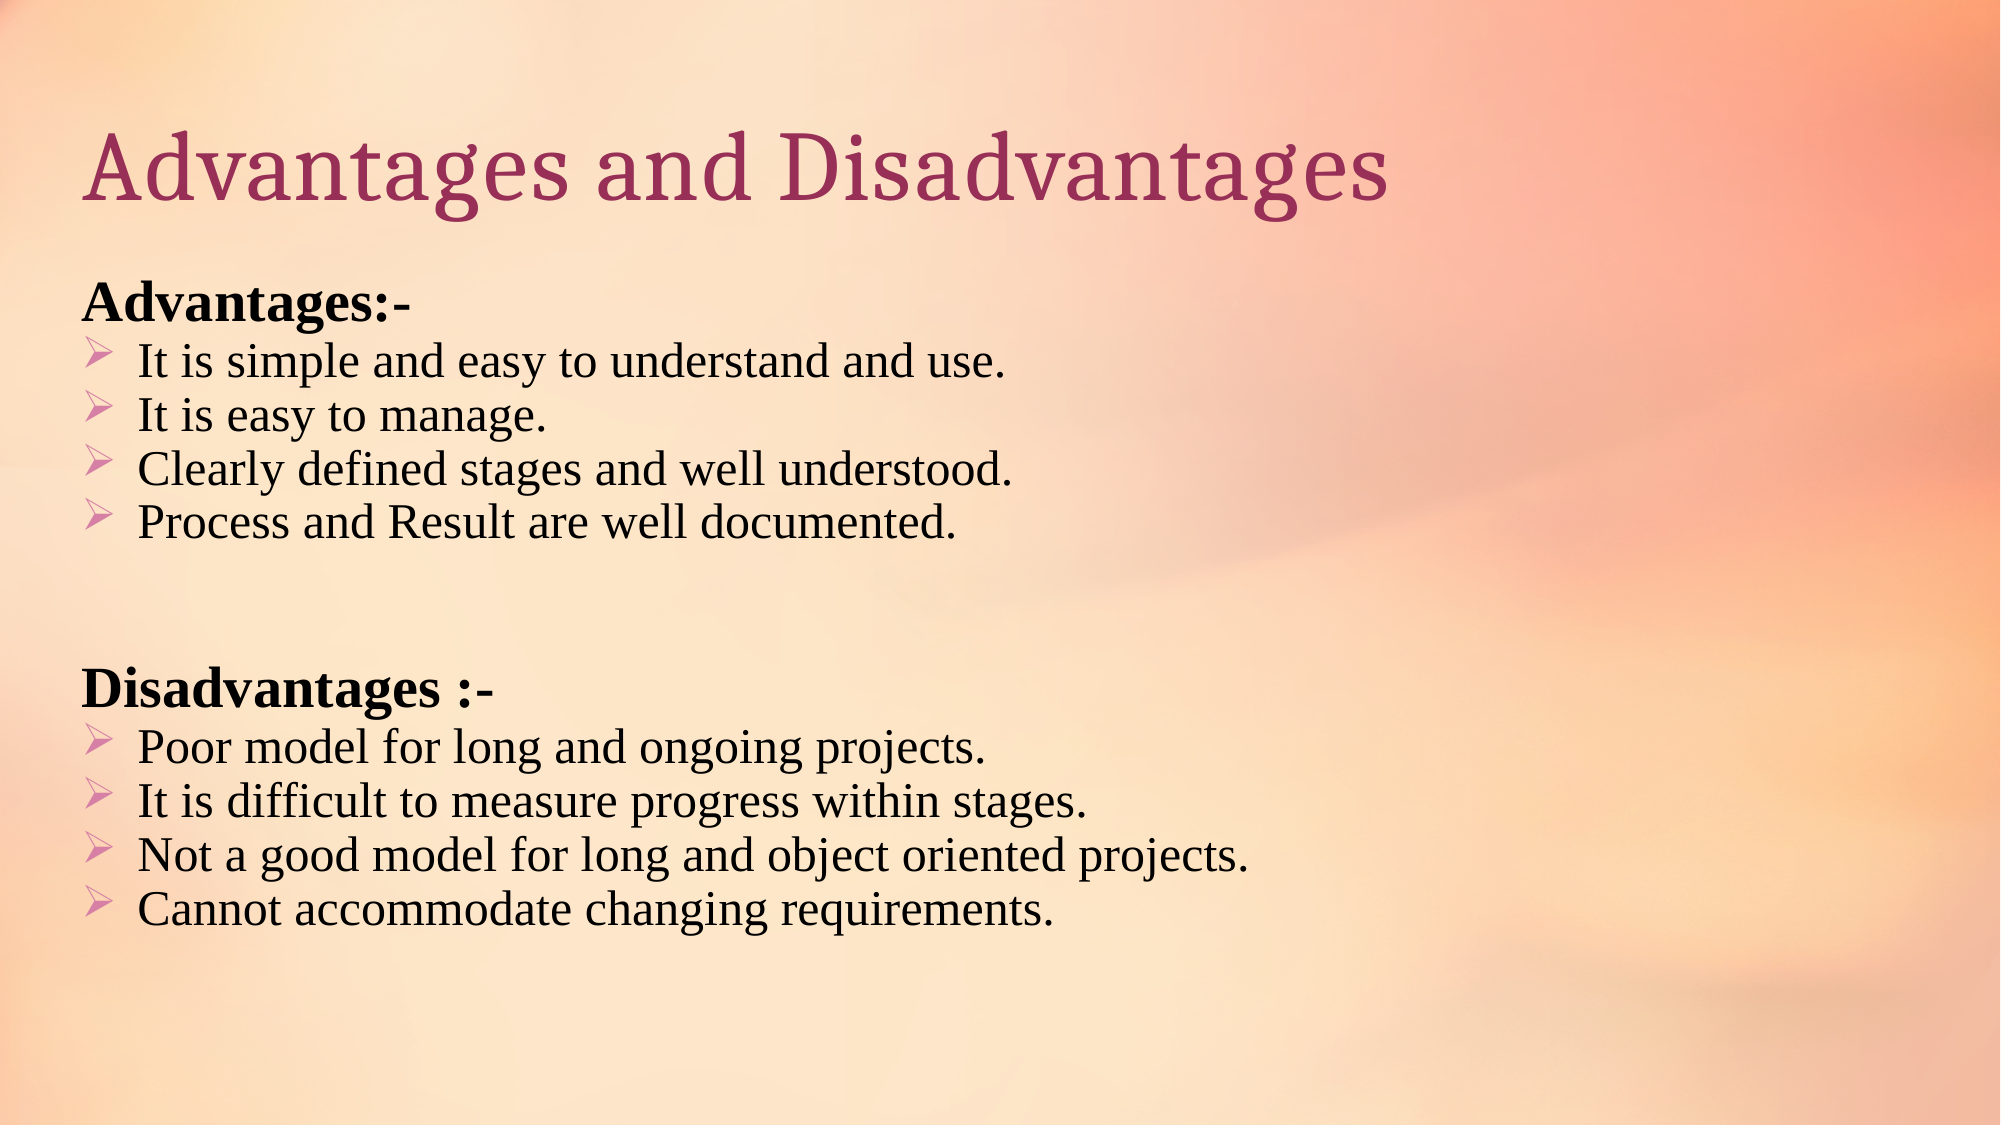

# Advantages and Disadvantages
Advantages:-
It is simple and easy to understand and use.
It is easy to manage.
Clearly defined stages and well understood.
Process and Result are well documented.

Disadvantages :-
Poor model for long and ongoing projects.
It is difficult to measure progress within stages.
Not a good model for long and object oriented projects.
Cannot accommodate changing requirements.